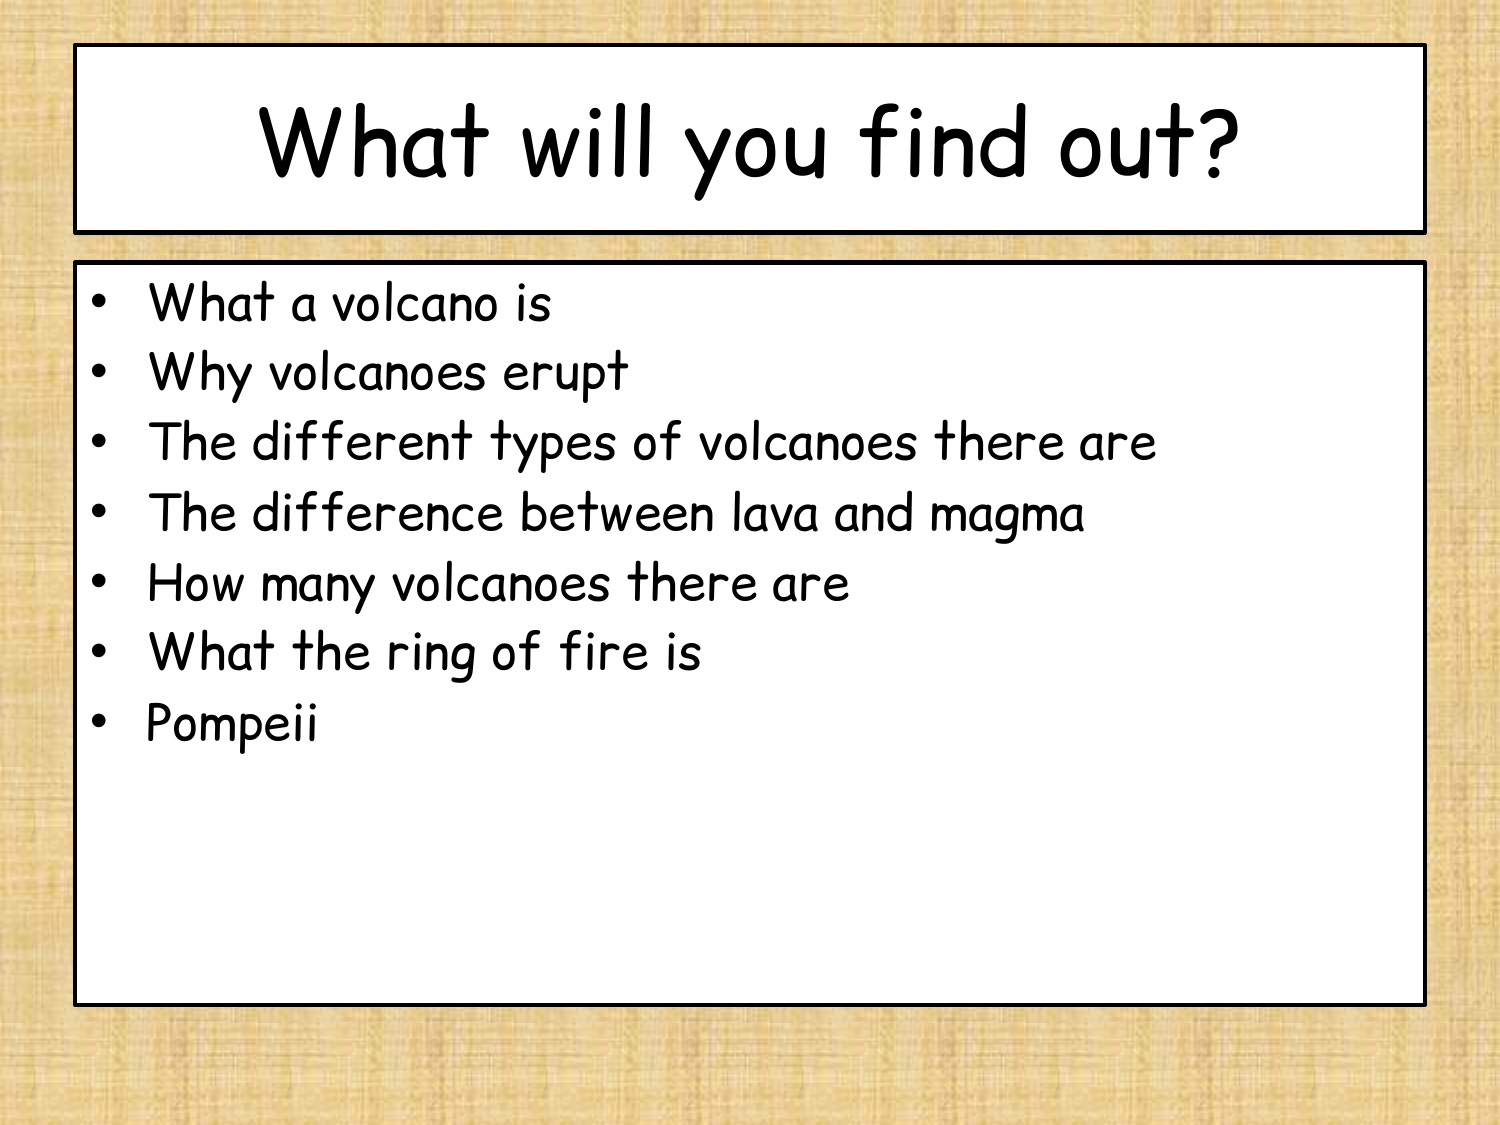

# What will you find out?
What a volcano is
Why volcanoes erupt
The different types of volcanoes there are
The difference between lava and magma
How many volcanoes there are
What the ring of fire is
Pompeii